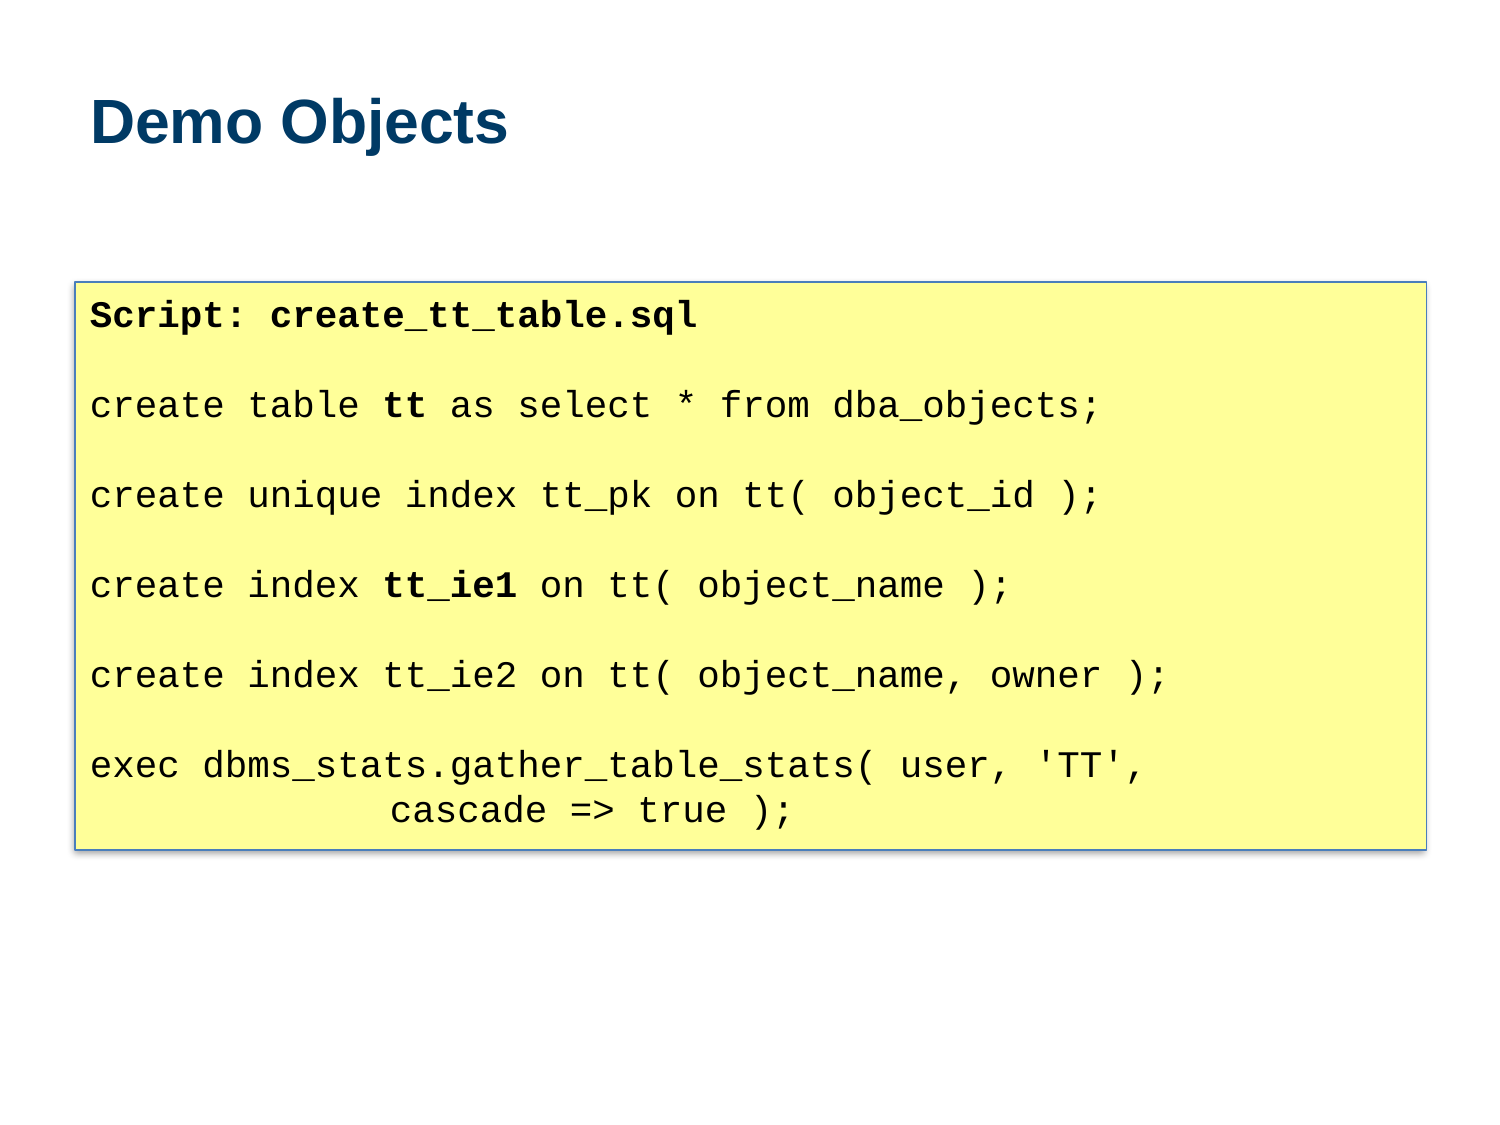

# Demo Objects
Script: create_tt_table.sql

create table tt as select * from dba_objects;

create unique index tt_pk on tt( object_id );

create index tt_ie1 on tt( object_name );

create index tt_ie2 on tt( object_name, owner );

exec dbms_stats.gather_table_stats( user, 'TT',
		cascade => true );
6